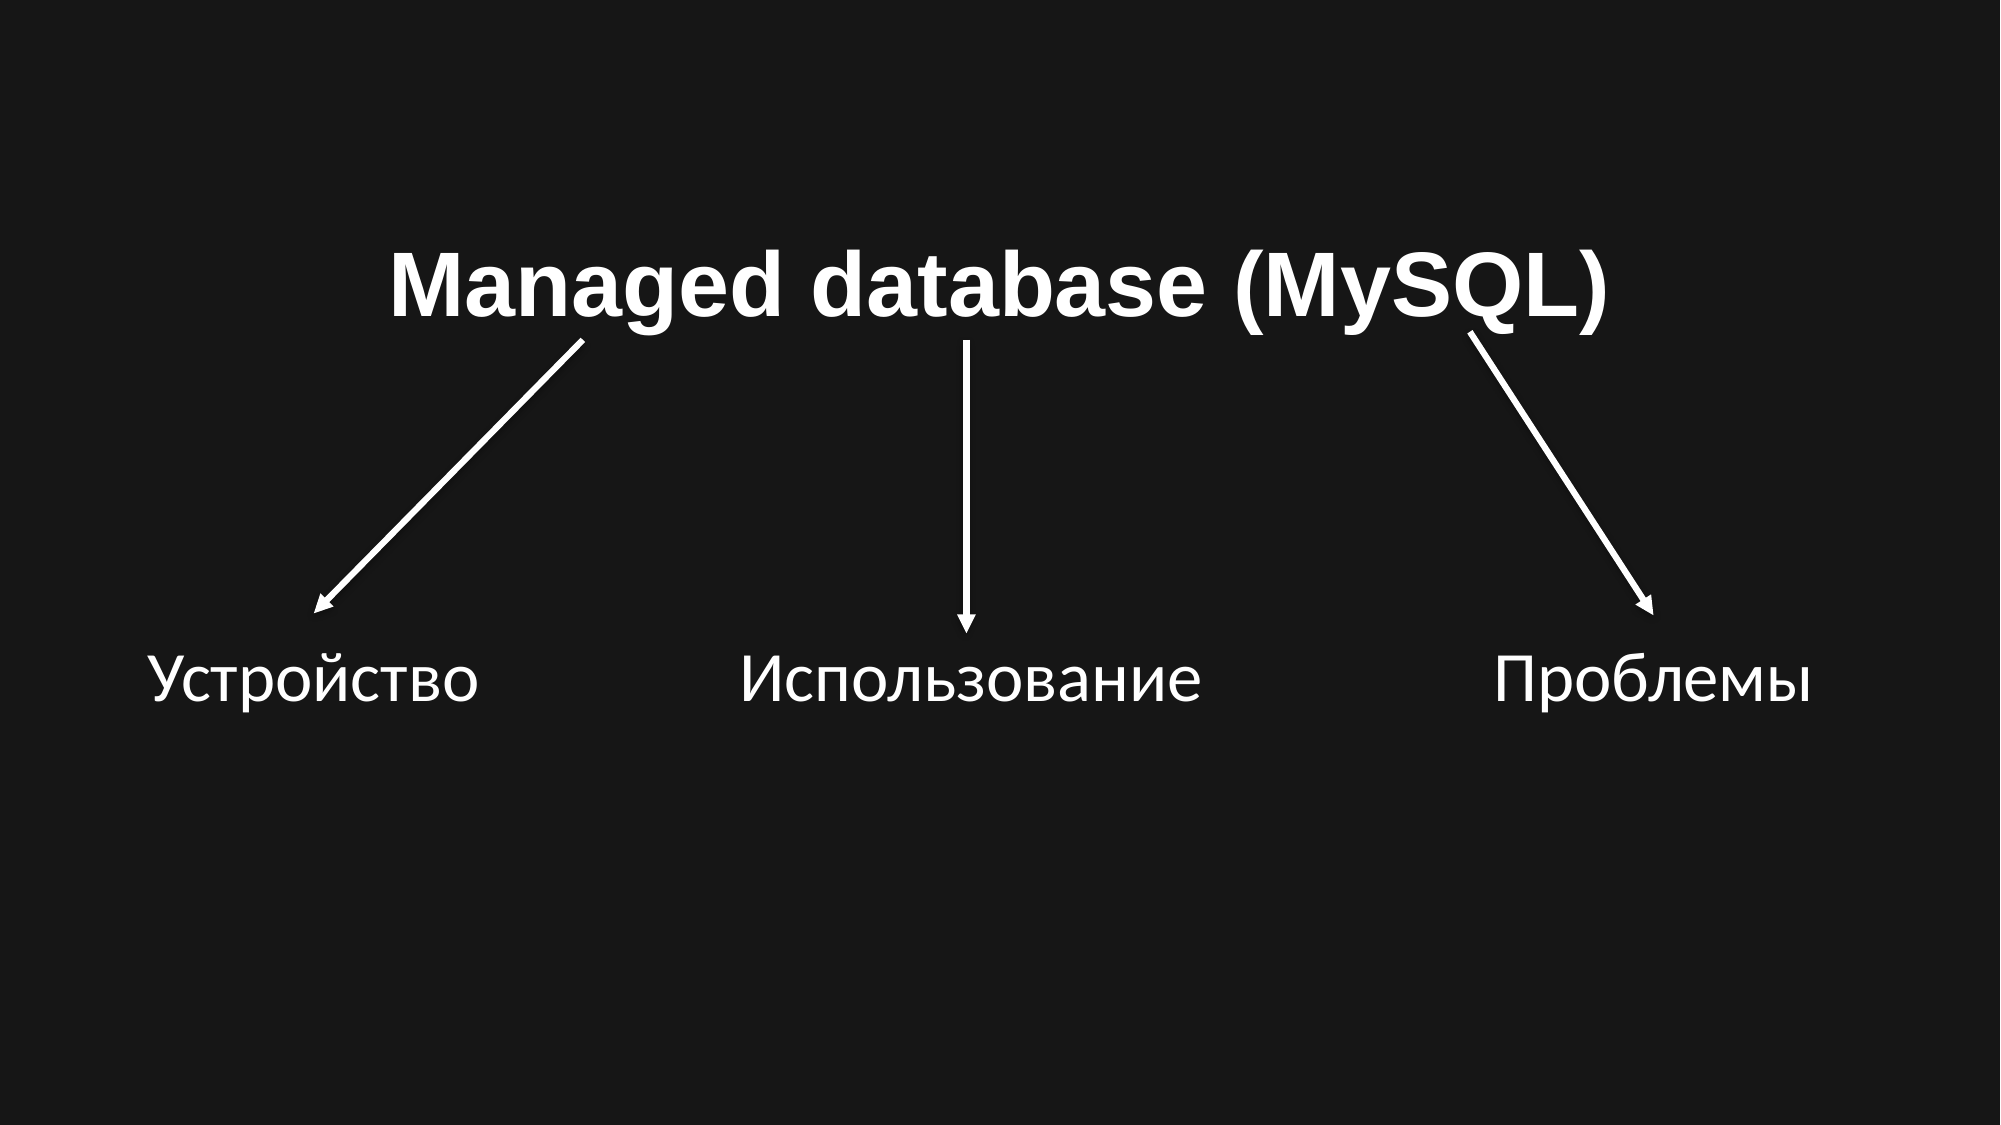

# Managed database (MySQL)
Использование
Проблемы
Устройство